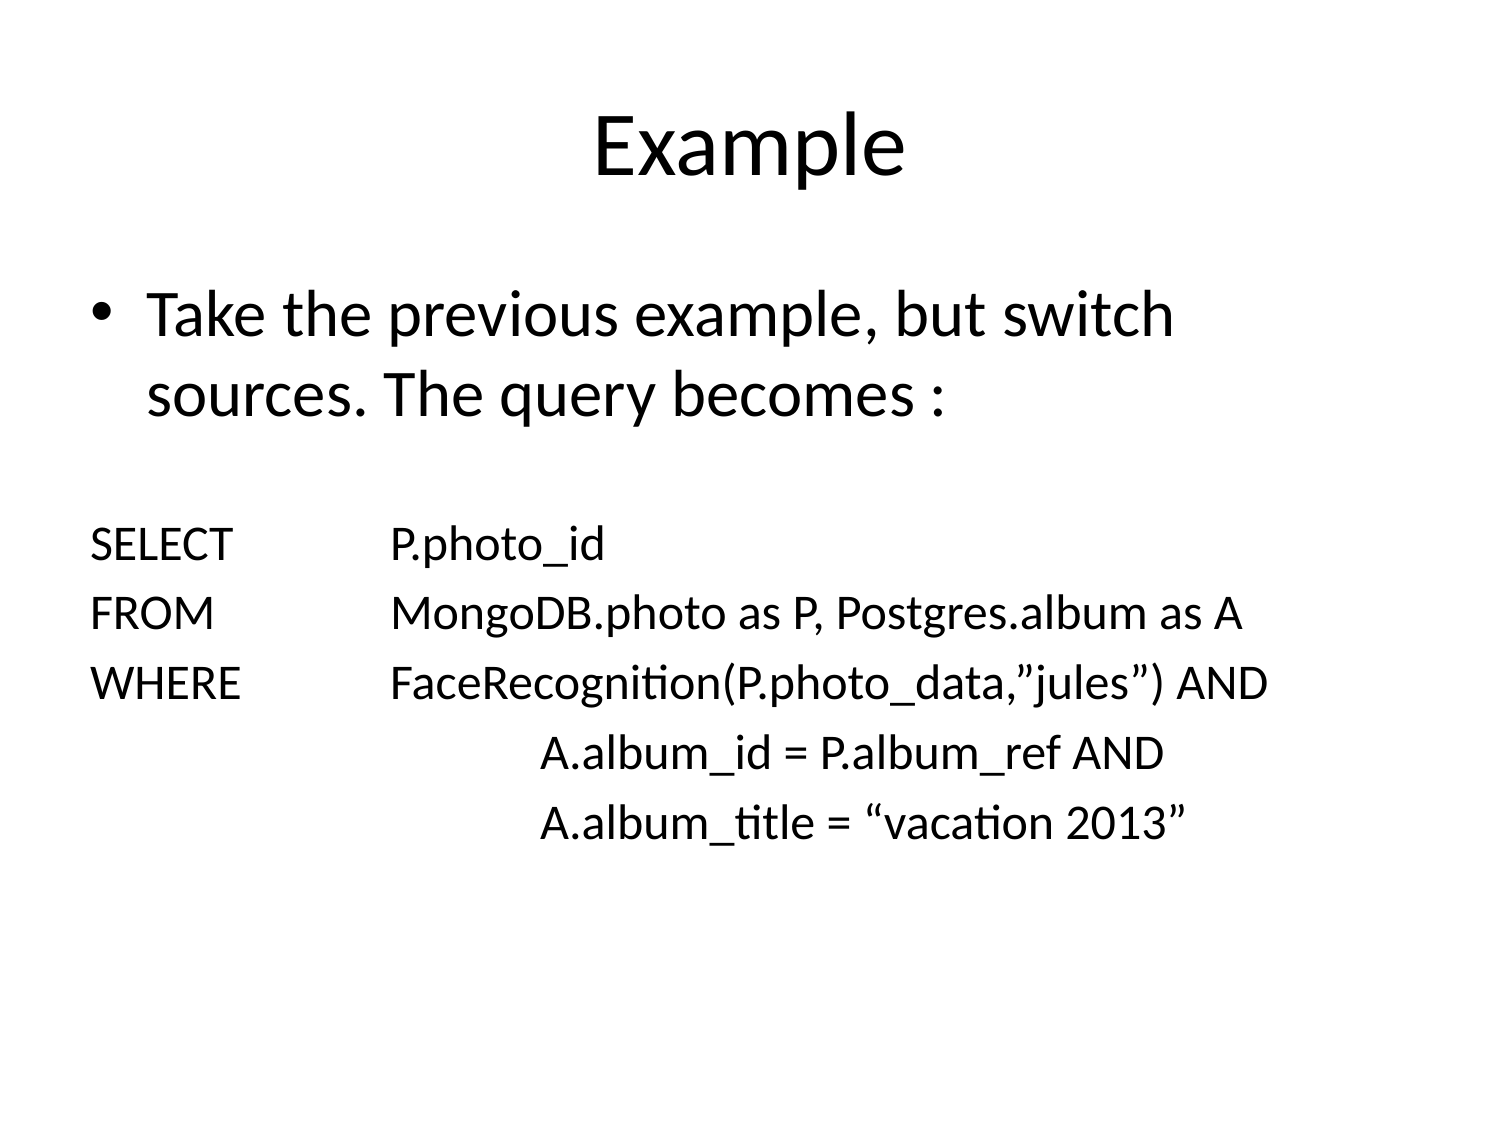

# Example
Take the previous example, but switch sources. The query becomes :

SELECT 	P.photo_id
FROM 		MongoDB.photo as P, Postgres.album as A
WHERE	FaceRecognition(P.photo_data,”jules”) AND
			A.album_id = P.album_ref AND
			A.album_title = “vacation 2013”